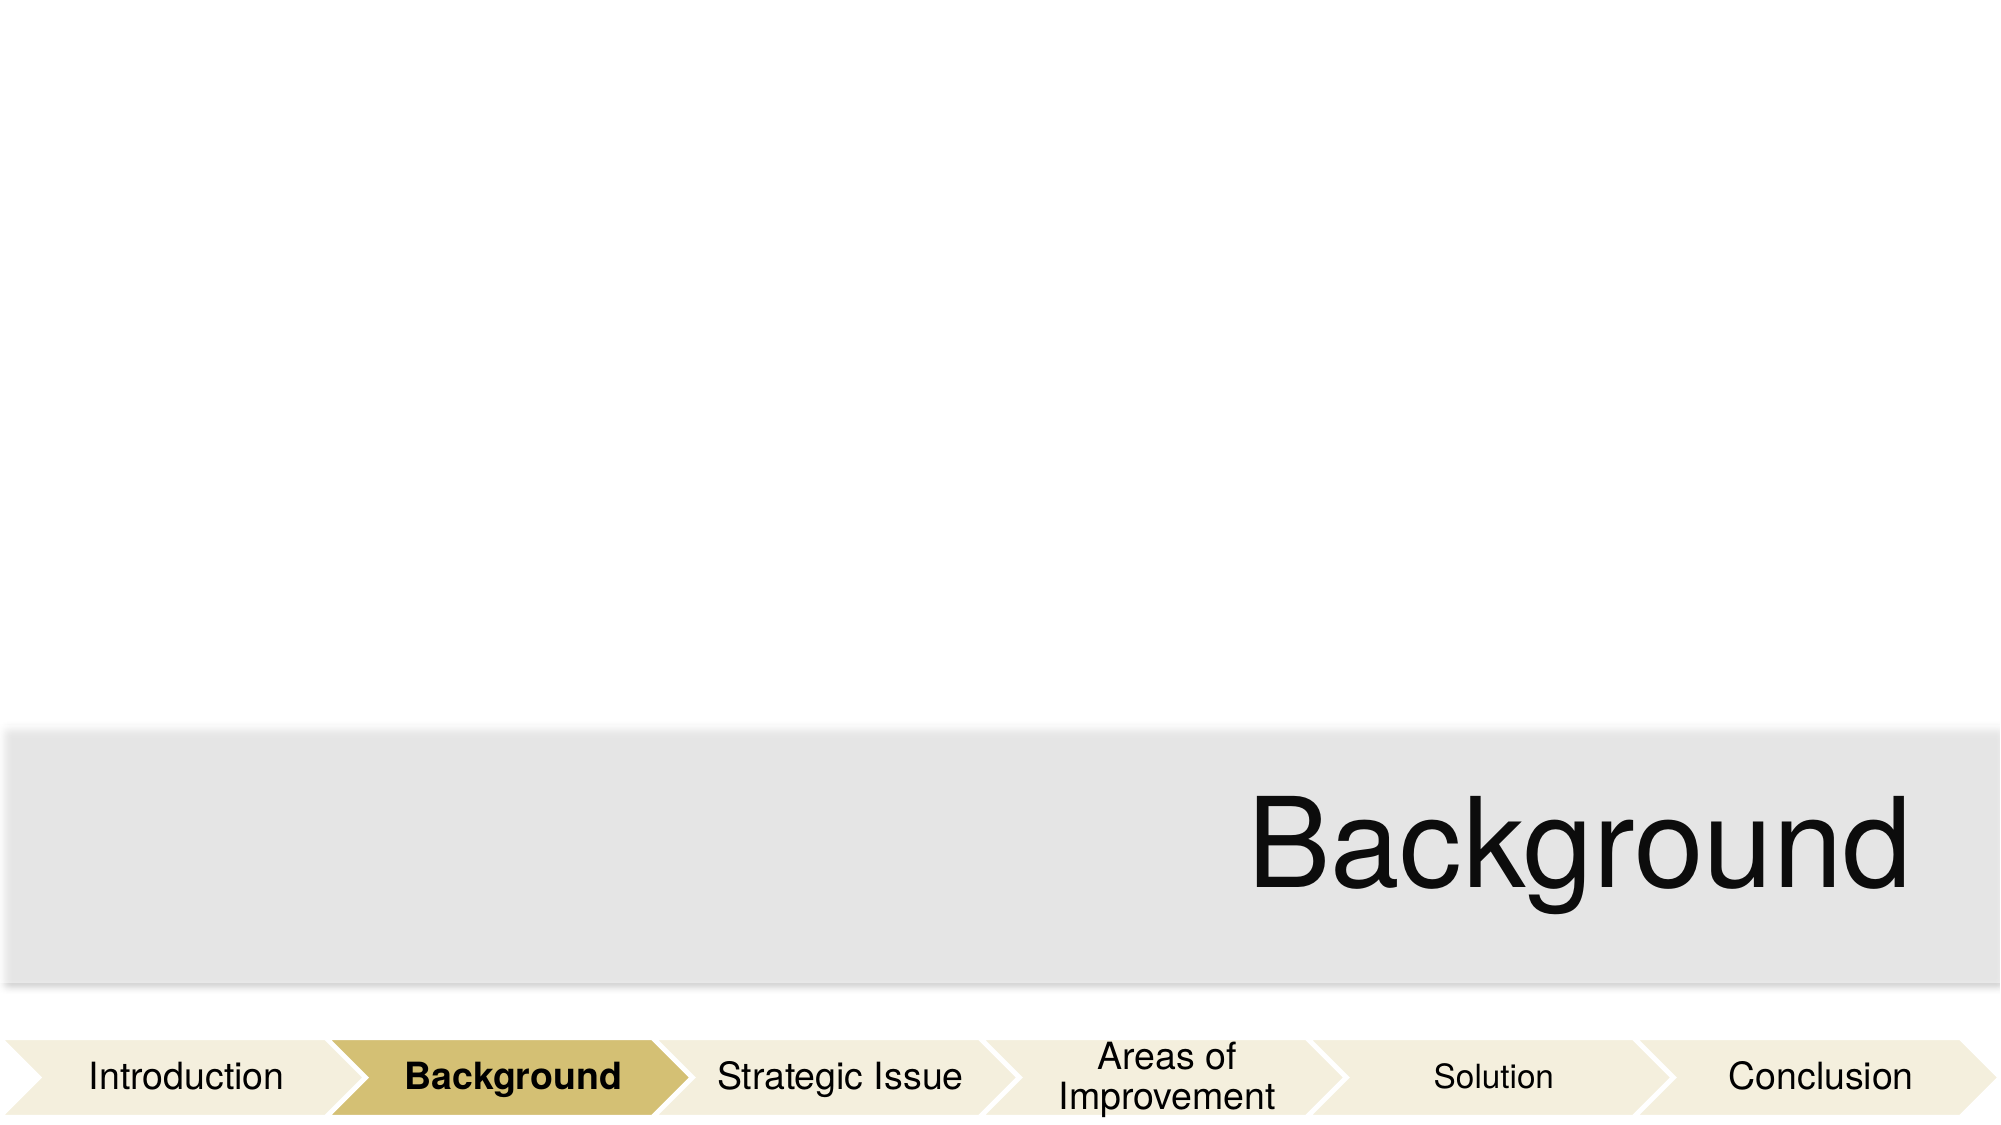

Background

Introduction

Background

Strategic Issue

Areas of Improvement

Solution

Conclusion